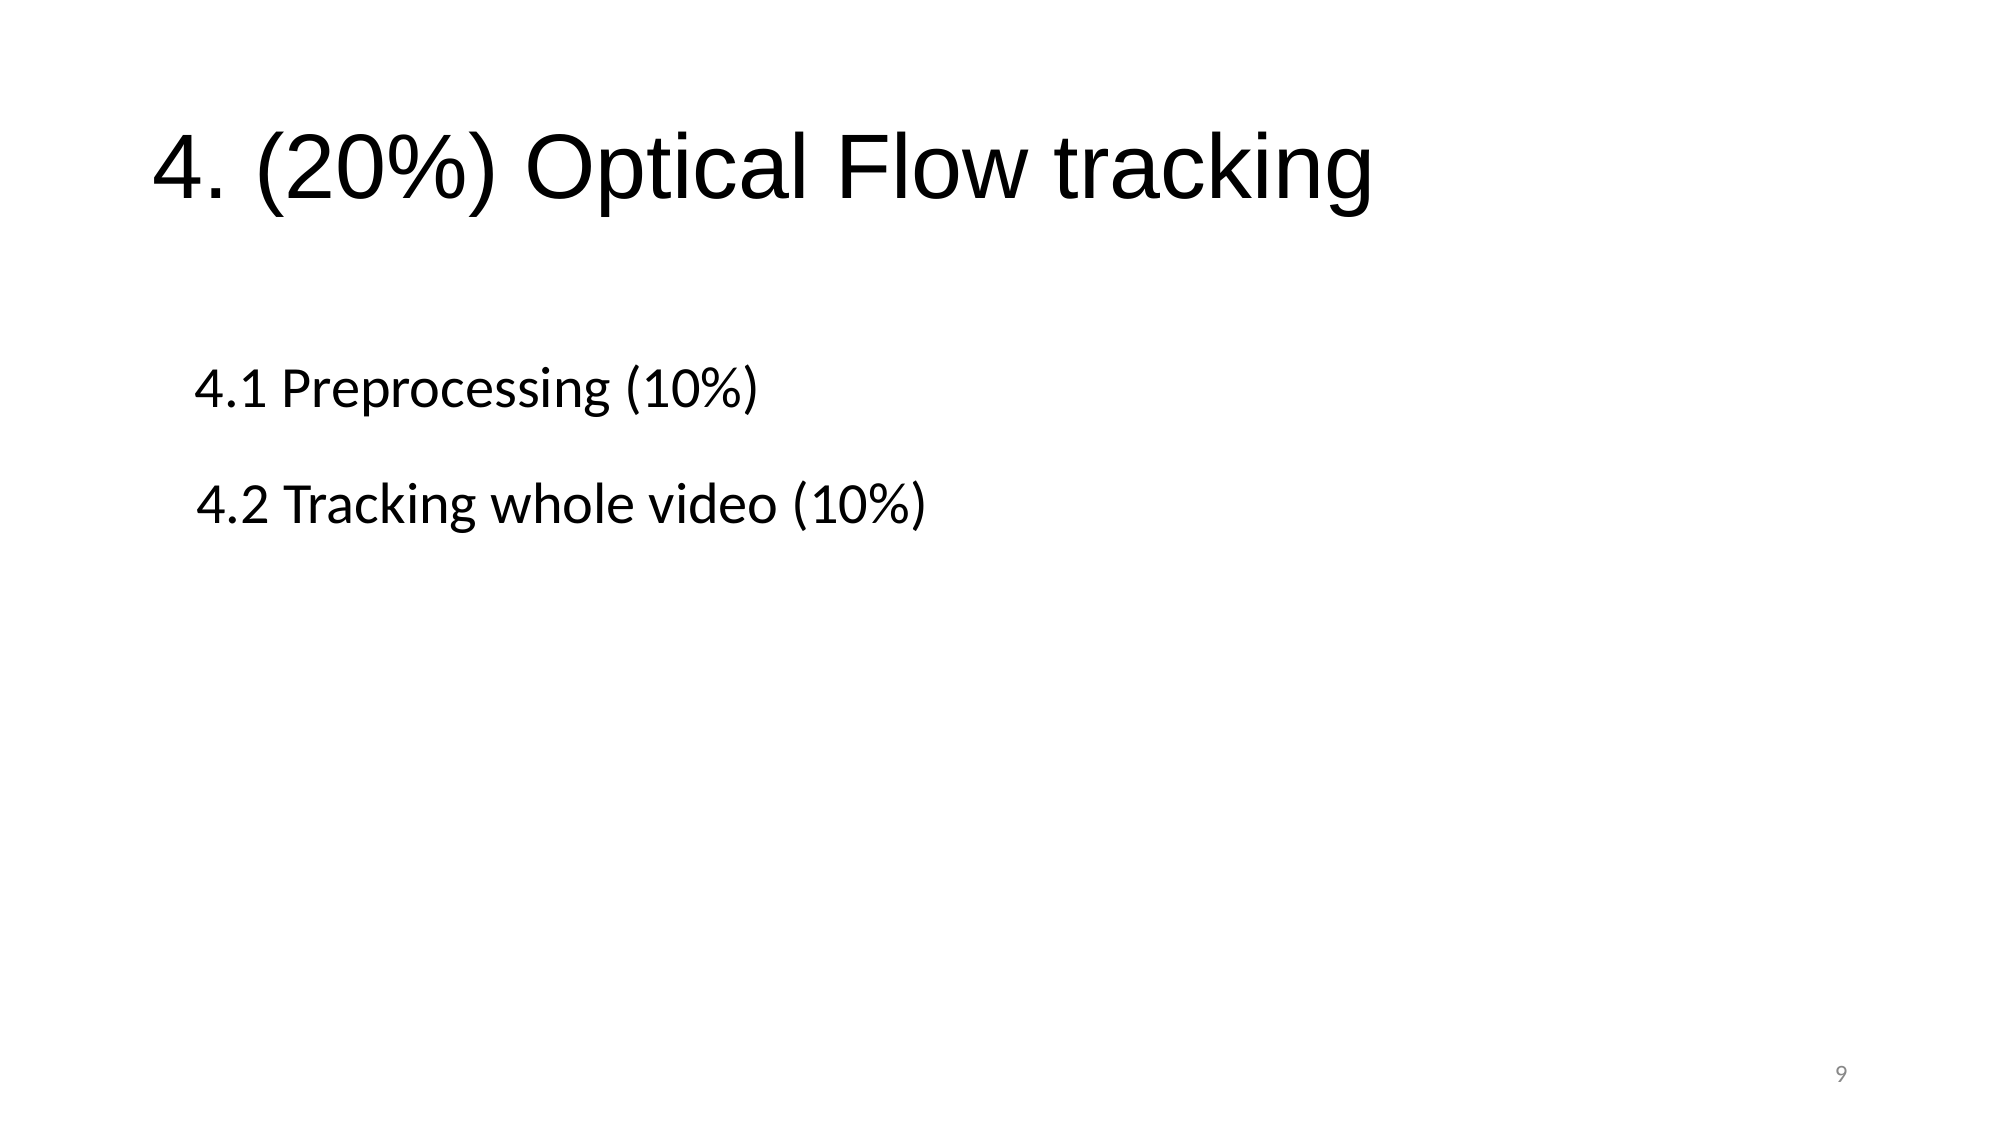

# 4. (20%) Optical Flow tracking
 4.1 Preprocessing (10%)
4.2 Tracking whole video (10%)
9